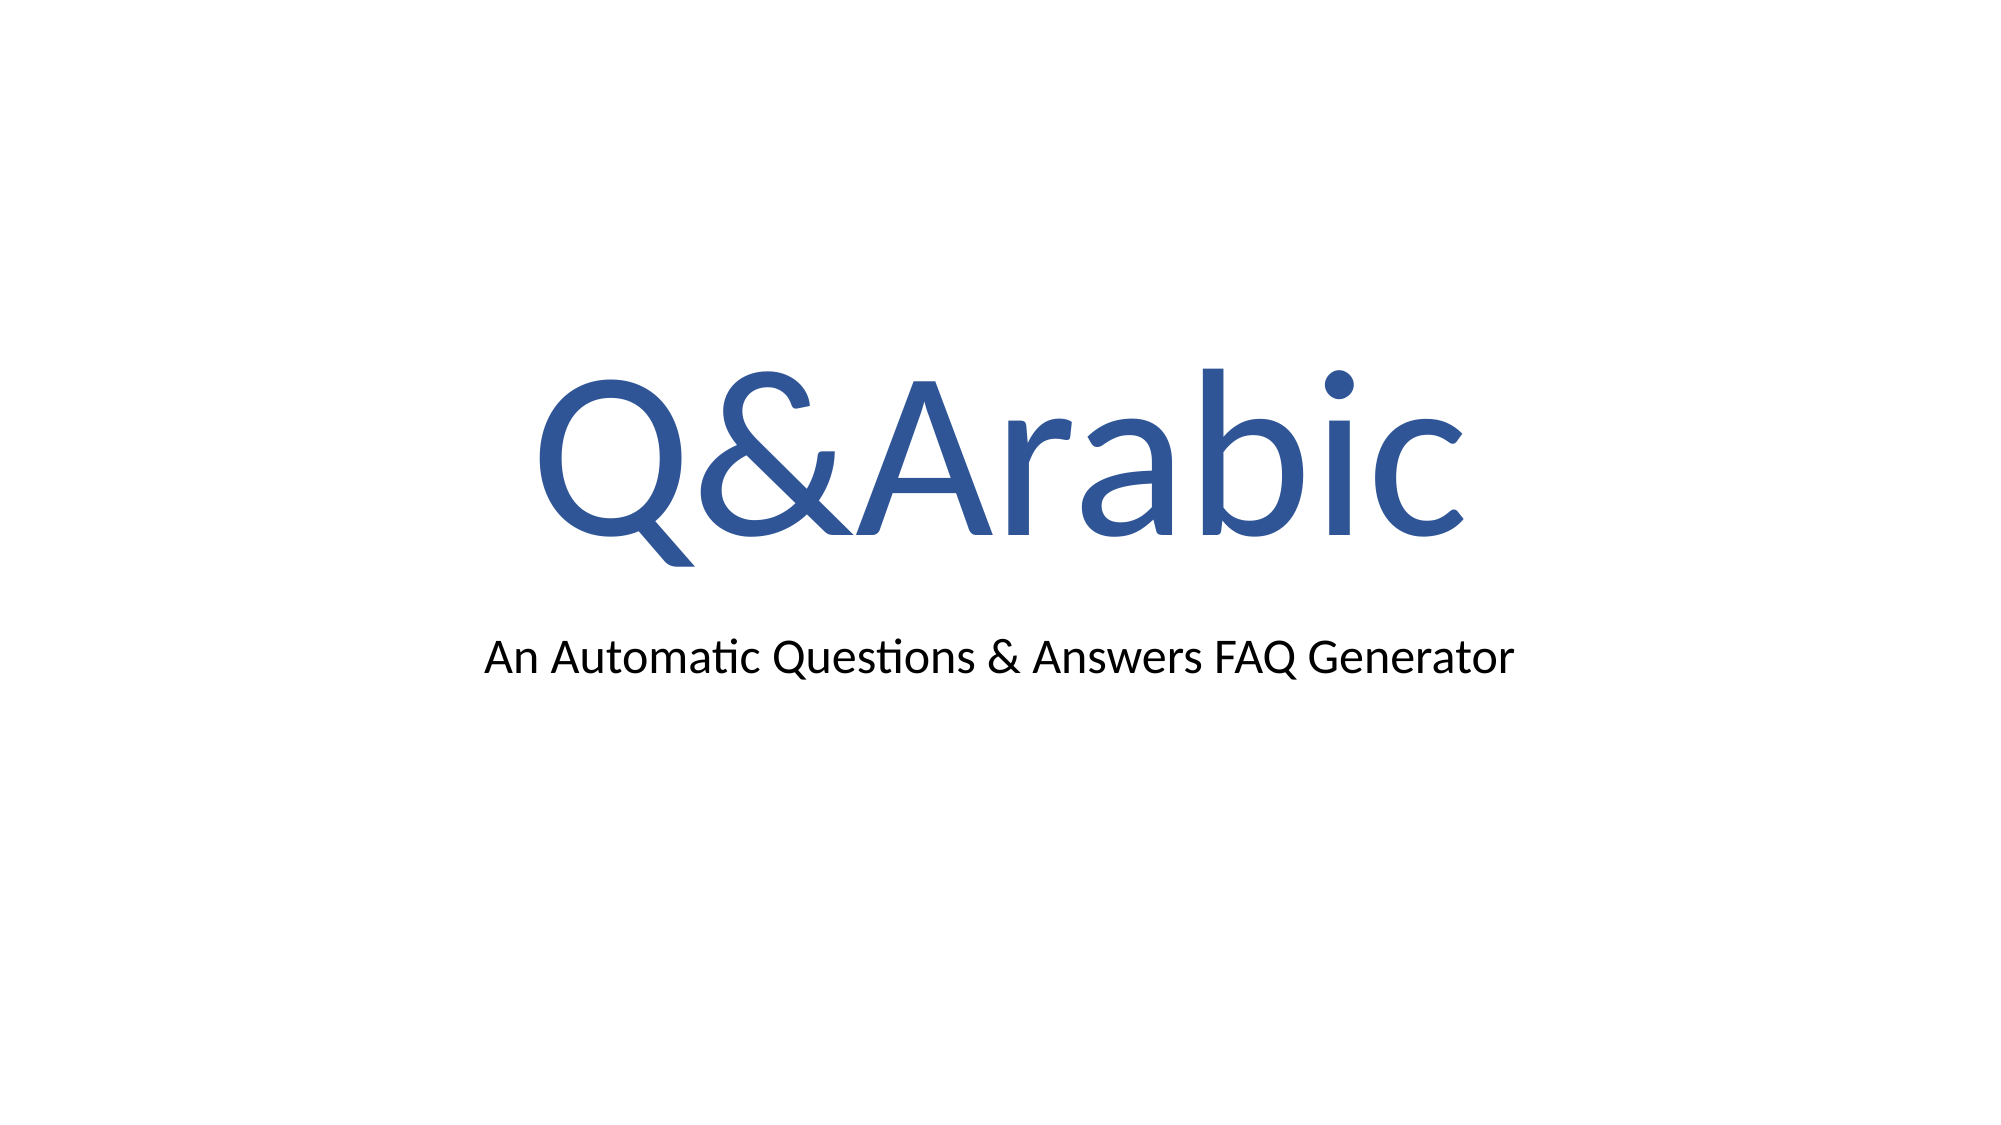

# Q&Arabic
An Automatic Questions & Answers FAQ Generator